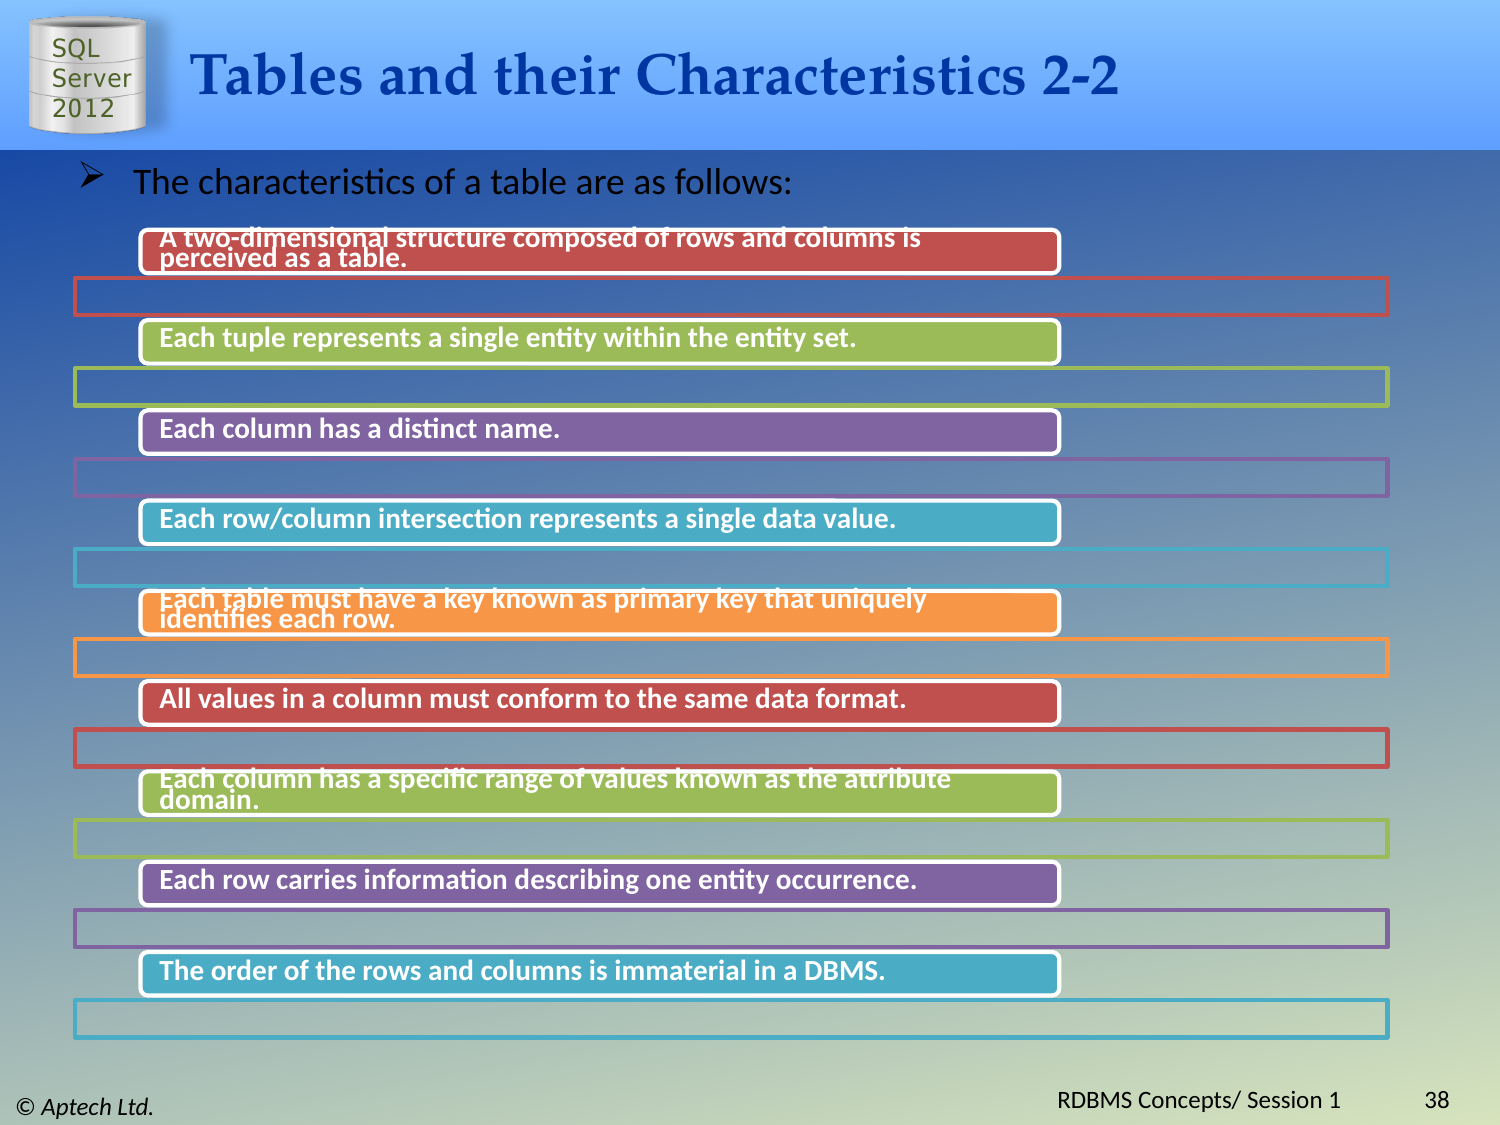

# Tables and their Characteristics 2-2
The characteristics of a table are as follows:
A two-dimensional structure composed of rows and columns is perceived as a table.
Each tuple represents a single entity within the entity set.
Each column has a distinct name.
All values in a column must conform to the same data format.
Each row/column intersection represents a single data value.
Each table must have a key known as primary key that uniquely identifies each row.
Each row carries information describing one entity occurrence.
Each column has a specific range of values known as the attribute domain.
The order of the rows and columns is immaterial in a DBMS.
RDBMS Concepts/ Session 1
38